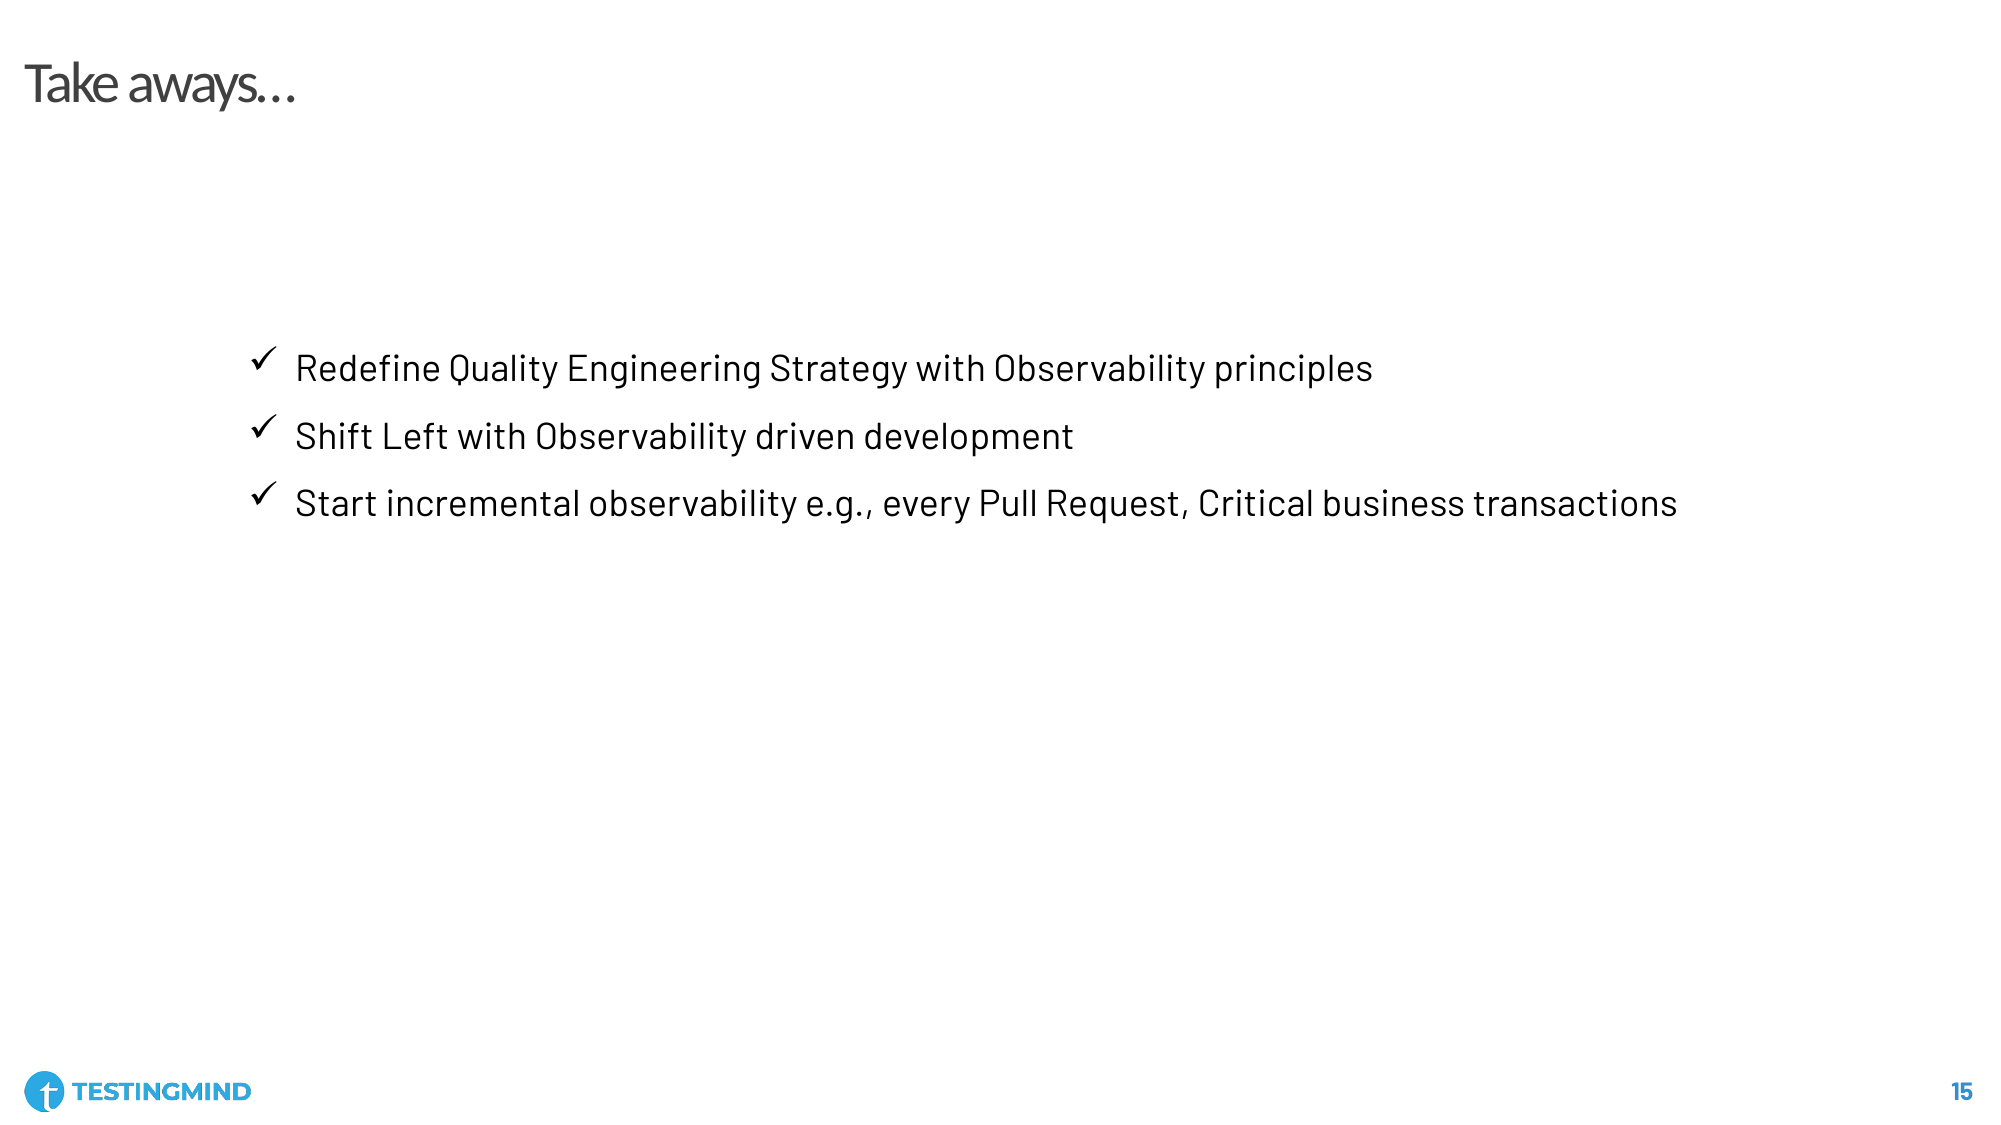

Take aways…
Redefine Quality Engineering Strategy with Observability principles
Shift Left with Observability driven development
Start incremental observability e.g., every Pull Request, Critical business transactions
15